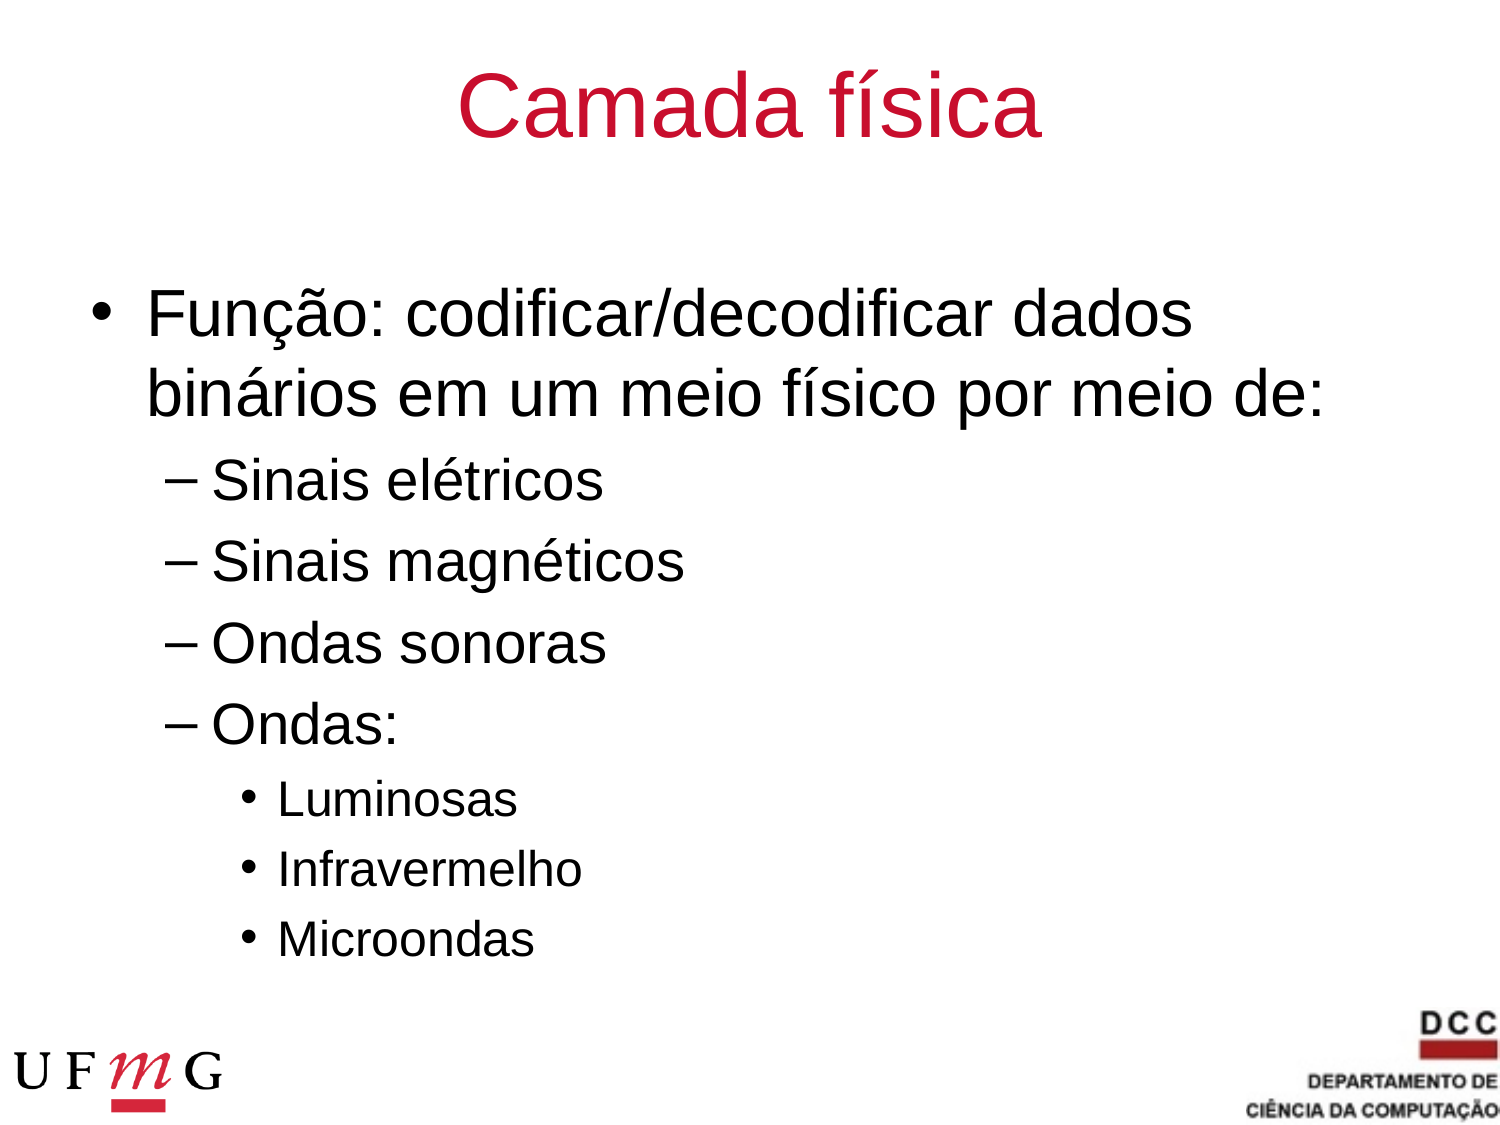

# Camada física
Função: codificar/decodificar dados binários em um meio físico por meio de:
Sinais elétricos
Sinais magnéticos
Ondas sonoras
Ondas:
Luminosas
Infravermelho
Microondas